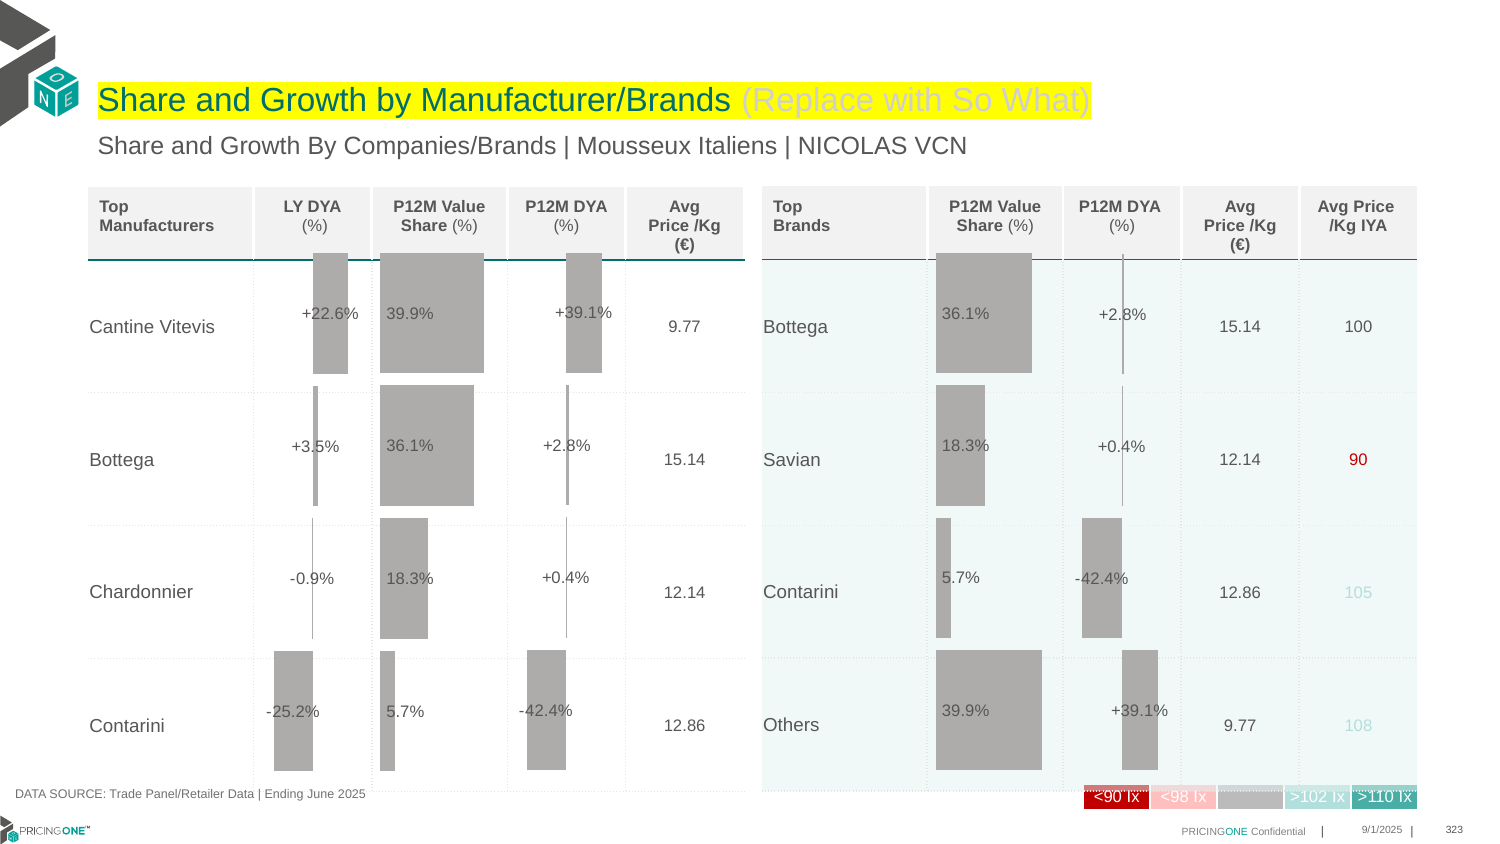

# Share and Growth by Manufacturer/Brands (Replace with So What)

Share and Growth By Companies/Brands | Mousseux Italiens | NICOLAS VCN
| Top Brands | P12M Value Share (%) | P12M DYA (%) | Avg Price /Kg (€) | Avg Price /Kg IYA |
| --- | --- | --- | --- | --- |
| Bottega |  |  | 15.14 | 100 |
| Savian |  |  | 12.14 | 90 |
| Contarini |  |  | 12.86 | 105 |
| Others |  |  | 9.77 | 108 |
| Top Manufacturers | LY DYA (%) | P12M Value Share (%) | P12M DYA (%) | Avg Price /Kg (€) |
| --- | --- | --- | --- | --- |
| Cantine Vitevis |  |  |  | 9.77 |
| Bottega |  |  |  | 15.14 |
| Chardonnier |  |  |  | 12.14 |
| Contarini |  |  |  | 12.86 |

### Chart

| Category | Share DYA P12M |
|---|---|
|  | 0.3912191674064317 |

### Chart

| Category | Value Share P12M |
|---|---|
|  | 0.3990605344868767 |

### Chart

| Category | Share DYA LY |
|---|---|
|  | 0.2261175878554055 |

### Chart

| Category | Value Share |
|---|---|
|  | 0.3606890740691595 |

### Chart

| Category | Share DYA |
|---|---|
|  | 0.0283434348623241 |
DATA SOURCE: Trade Panel/Retailer Data | Ending June 2025
| <90 Ix | <98 Ix |  | >102 Ix | >110 Ix |
| --- | --- | --- | --- | --- |

9/1/2025
323